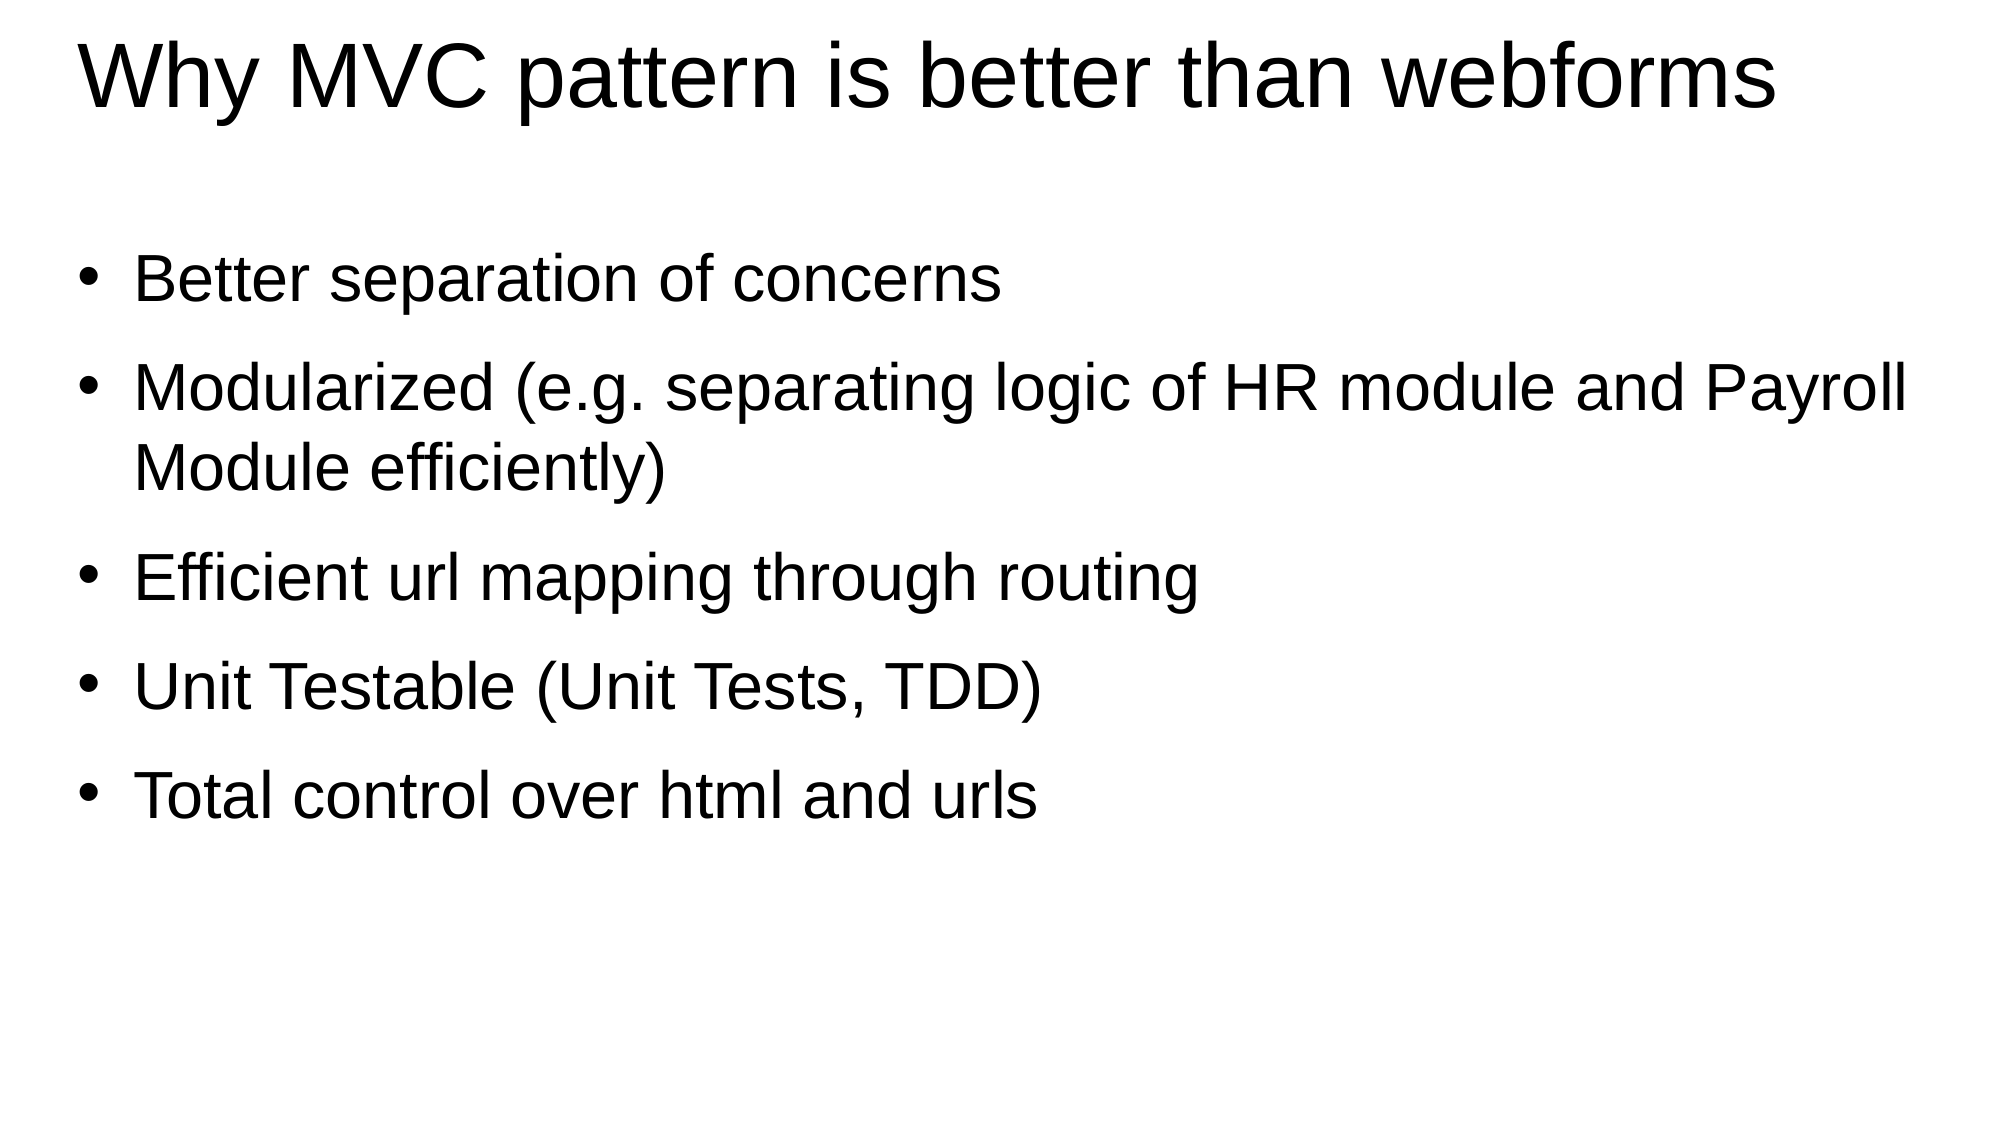

# Why MVC pattern is better than webforms
Better separation of concerns
Modularized (e.g. separating logic of HR module and Payroll Module efficiently)
Efficient url mapping through routing
Unit Testable (Unit Tests, TDD)
Total control over html and urls